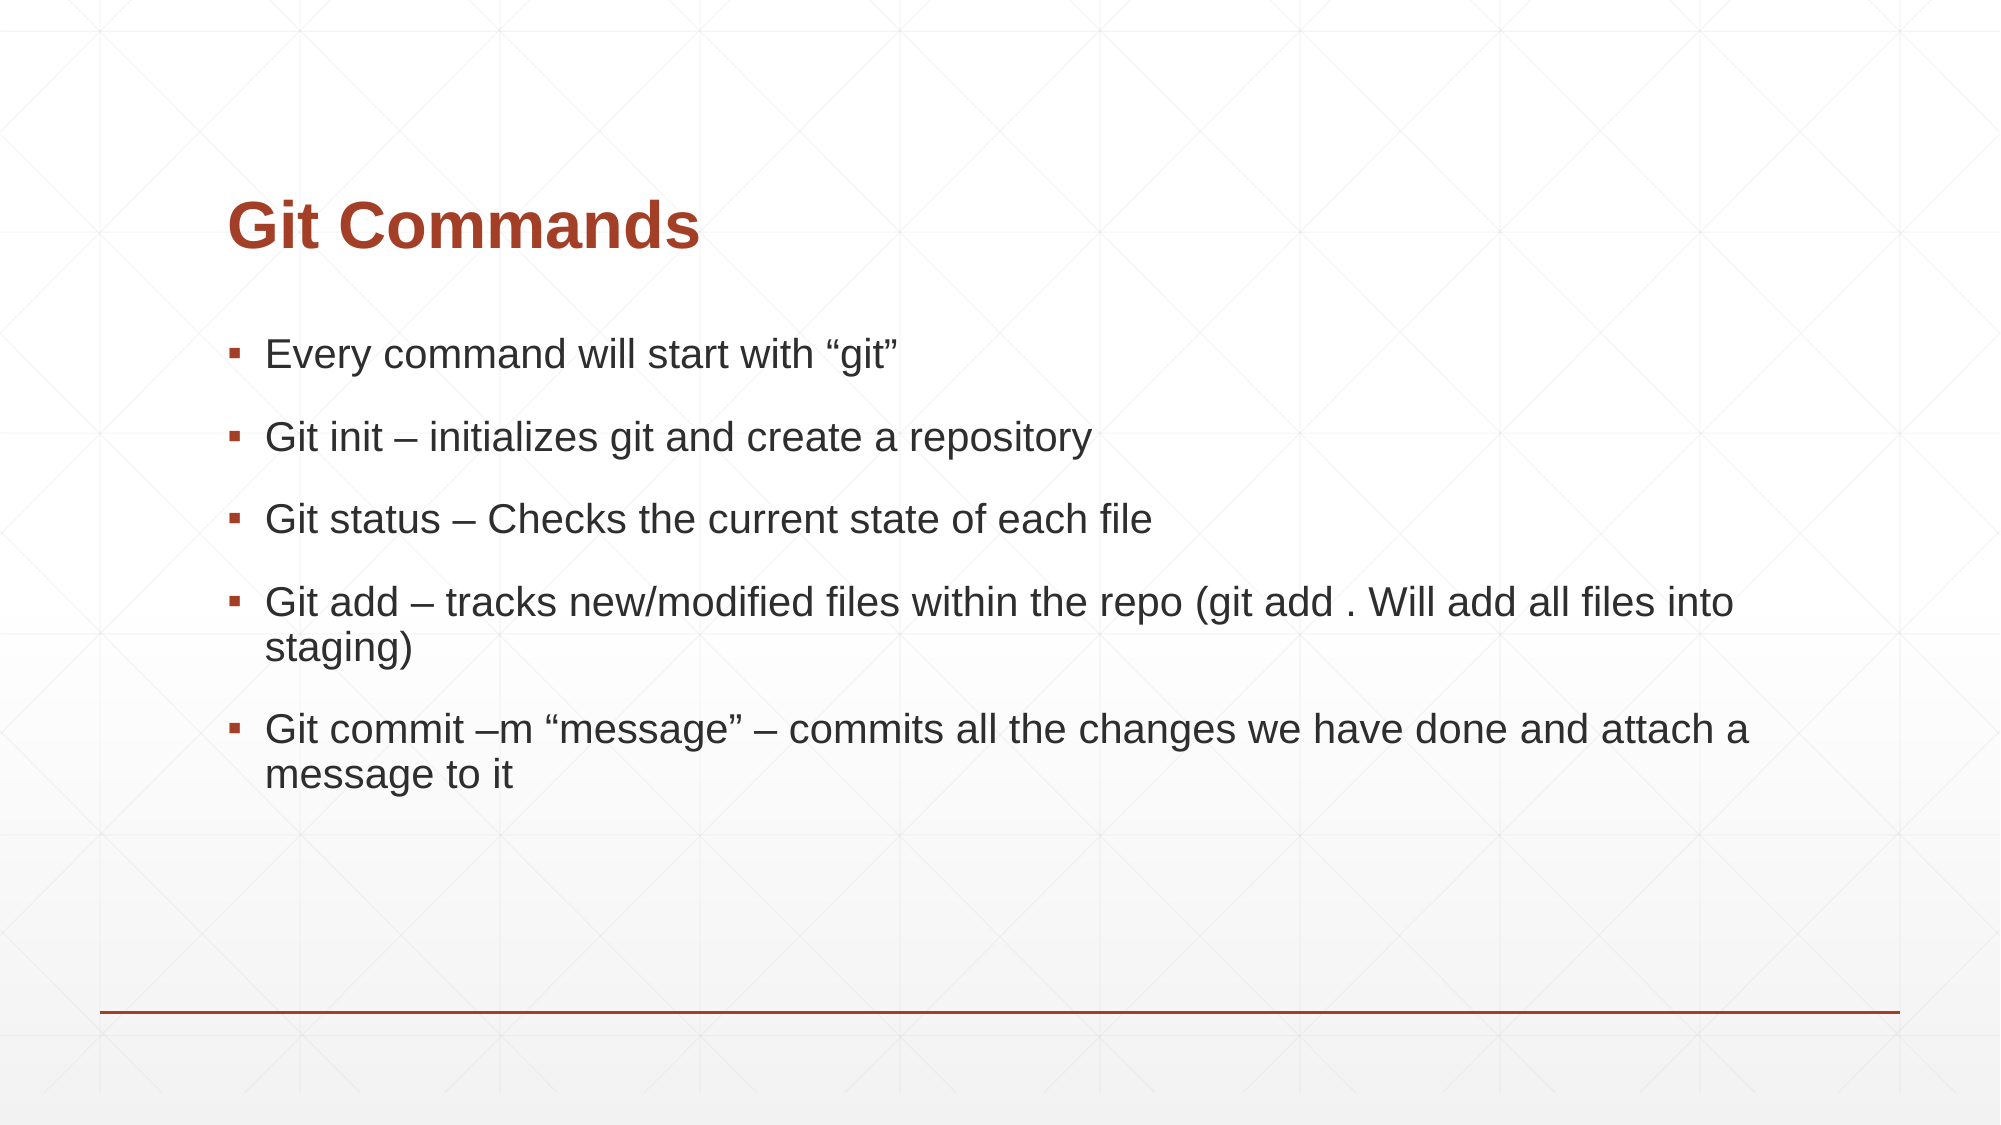

# Git Commands
Every command will start with “git”
Git init – initializes git and create a repository
Git status – Checks the current state of each file
Git add – tracks new/modified files within the repo (git add . Will add all files into staging)
Git commit –m “message” – commits all the changes we have done and attach a message to it